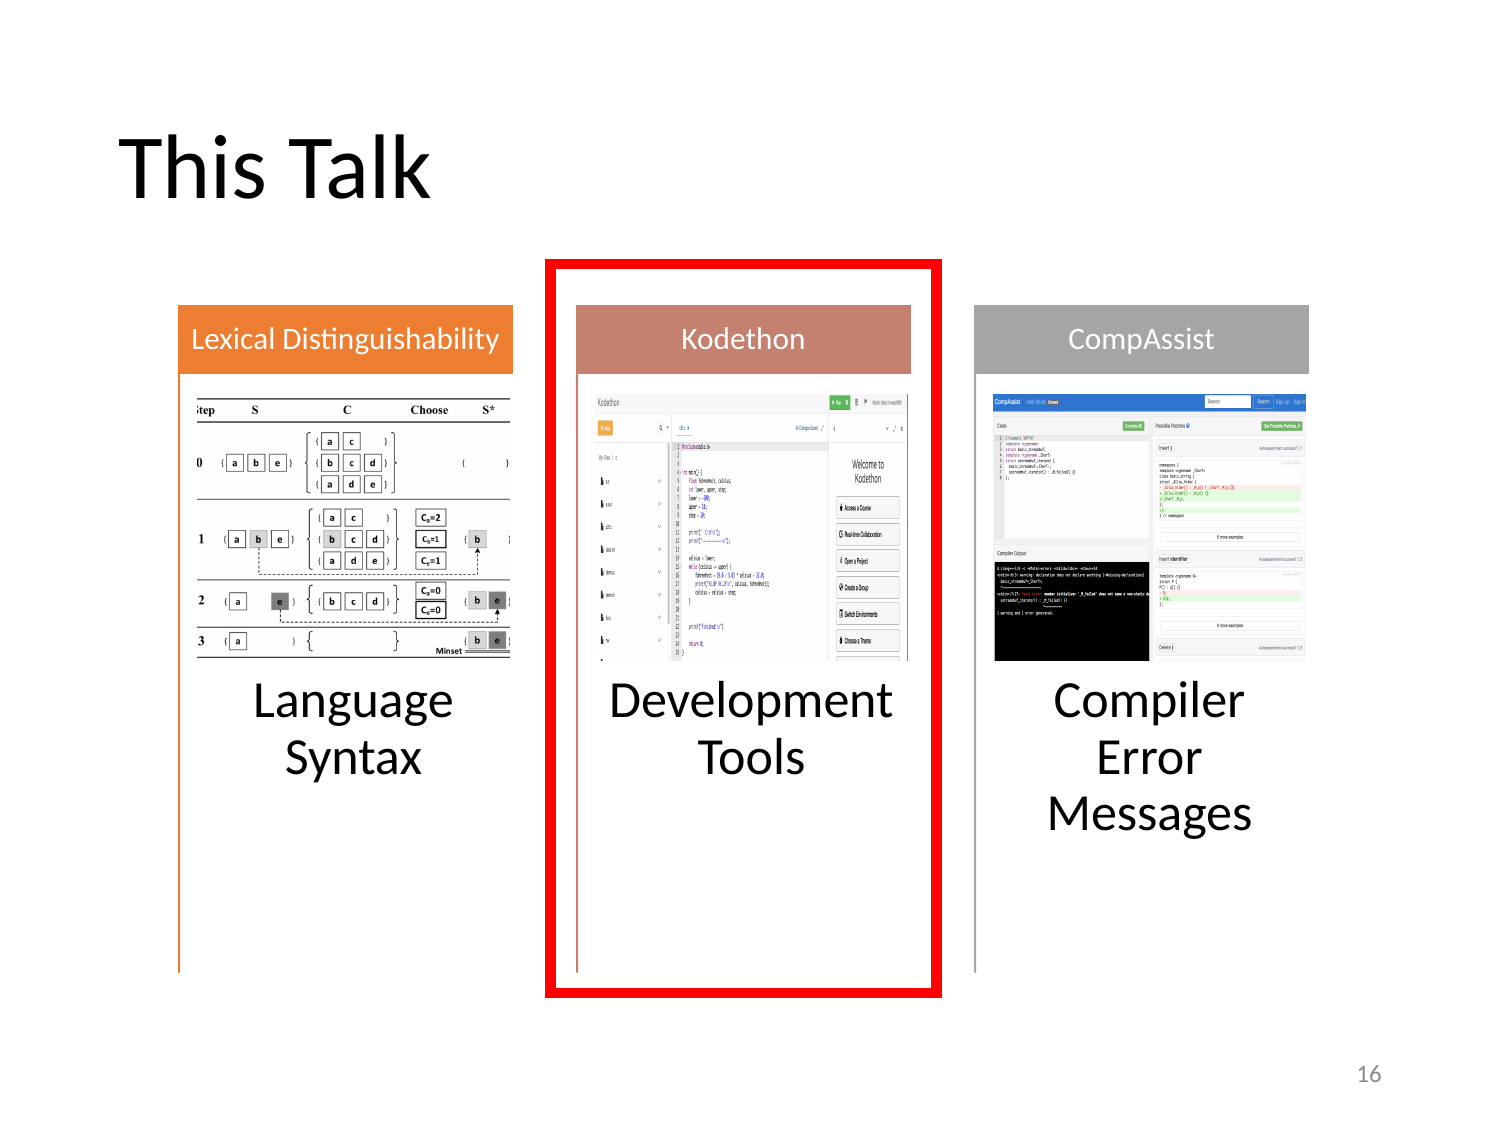

# This Talk

Language Syntax
Lexical Distinguishability
Development Tools
Kodethon
Compiler Error Messages
CompAssist
16